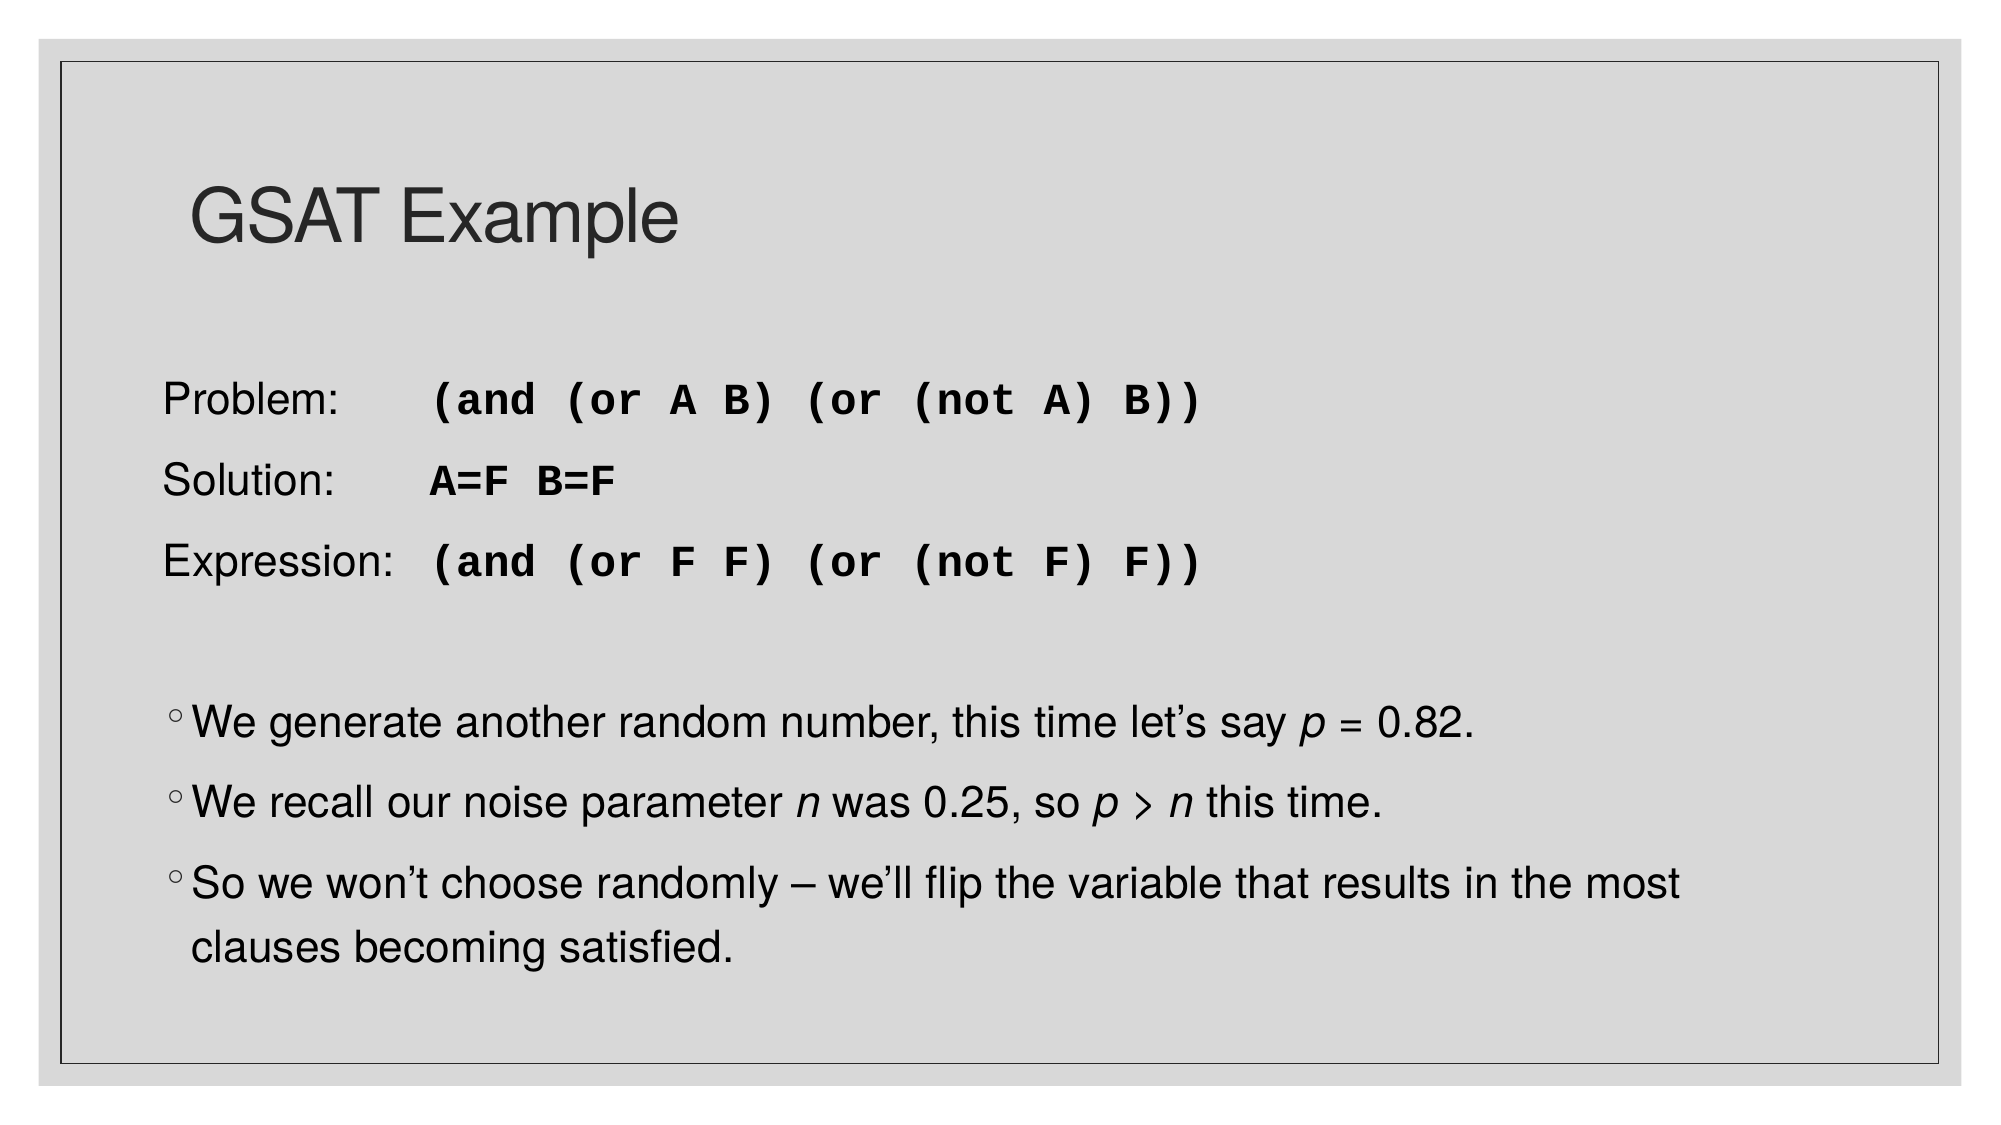

# GSAT Example
Problem:     	(and (or A B) (or (not A) B))
Solution:   	A=F B=F
Expression: 	(and (or F F) (or (not F) F))

We generate another random number, this time let’s say p = 0.82.
We recall our noise parameter n was 0.25, so p > n this time.
So we won’t choose randomly – we’ll flip the variable that results in the most clauses becoming satisfied.